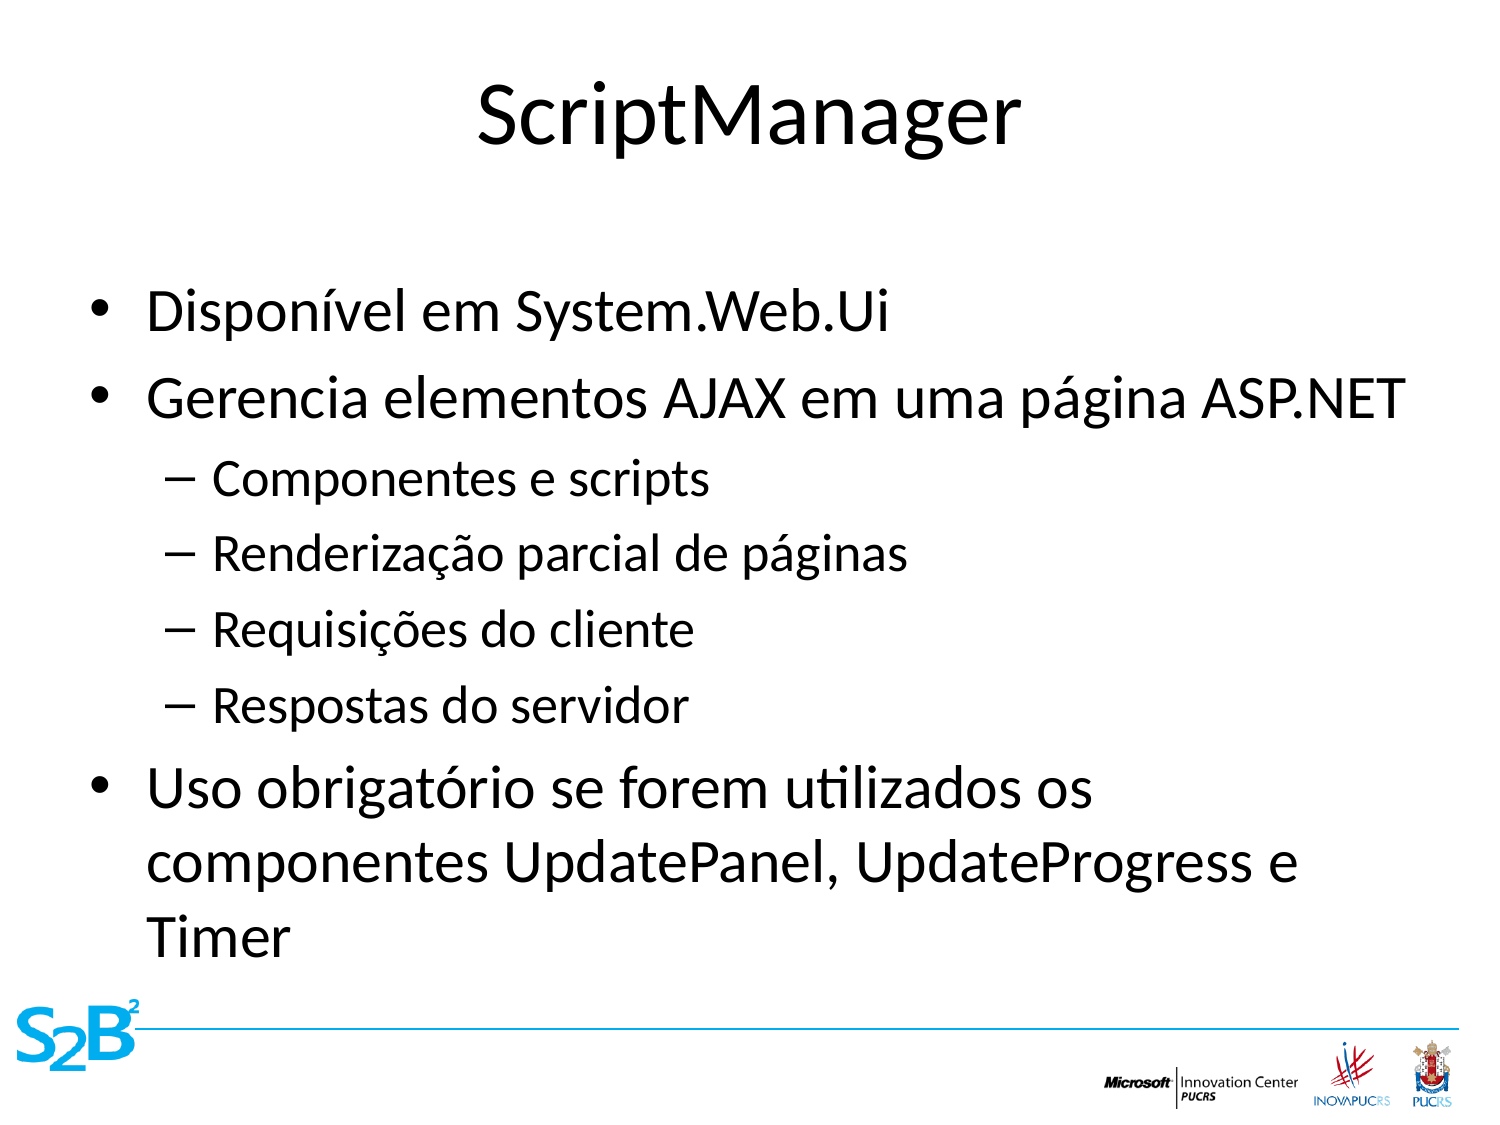

# ScriptManager
Disponível em System.Web.Ui
Gerencia elementos AJAX em uma página ASP.NET
Componentes e scripts
Renderização parcial de páginas
Requisições do cliente
Respostas do servidor
Uso obrigatório se forem utilizados os componentes UpdatePanel, UpdateProgress e Timer